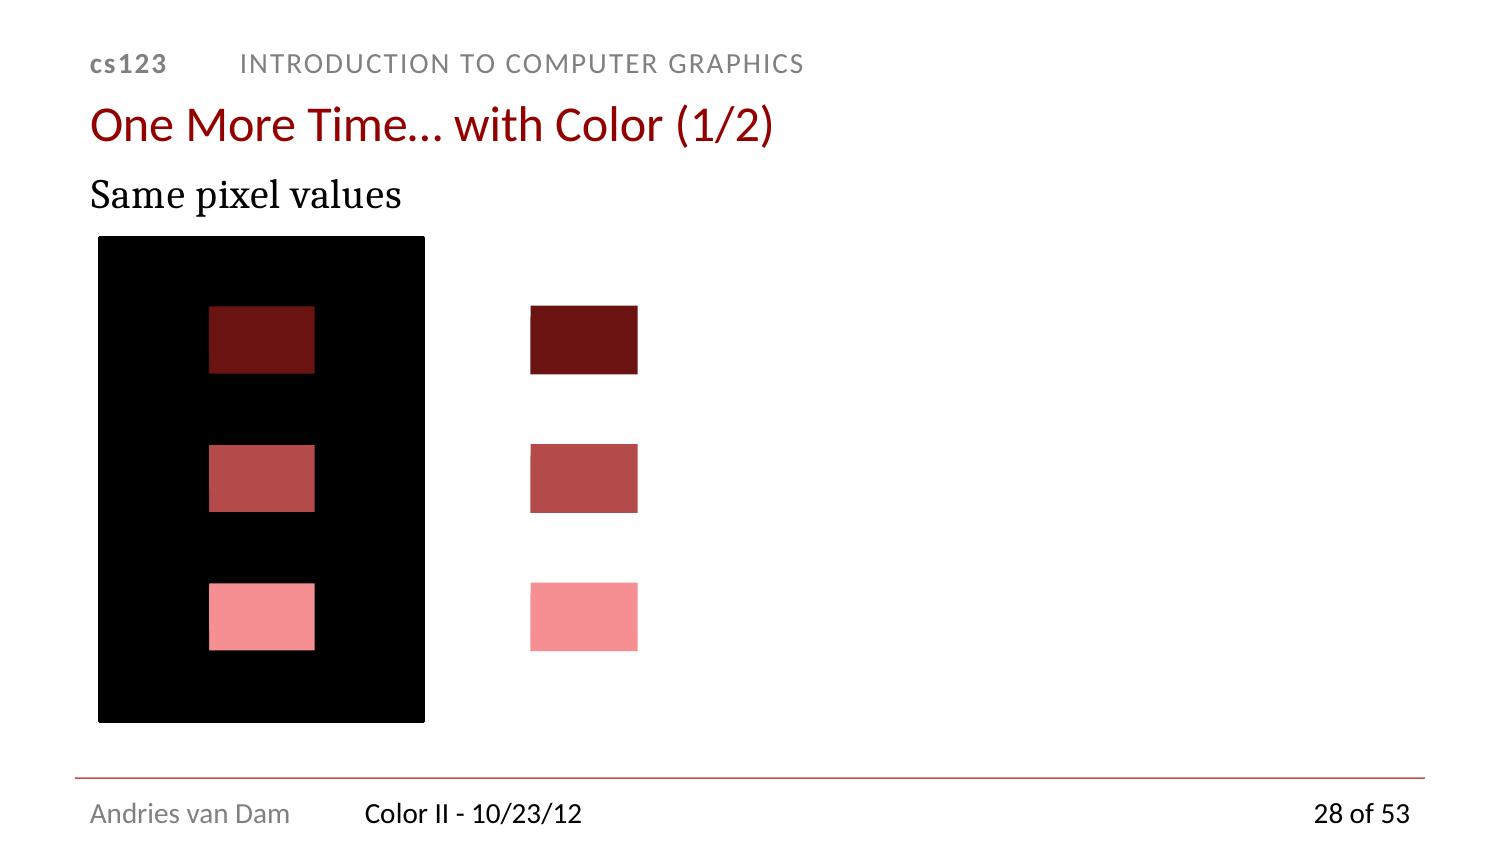

# One More Time… with Color (1/2)
Same pixel values

Color II - 10/23/12
28 of 53